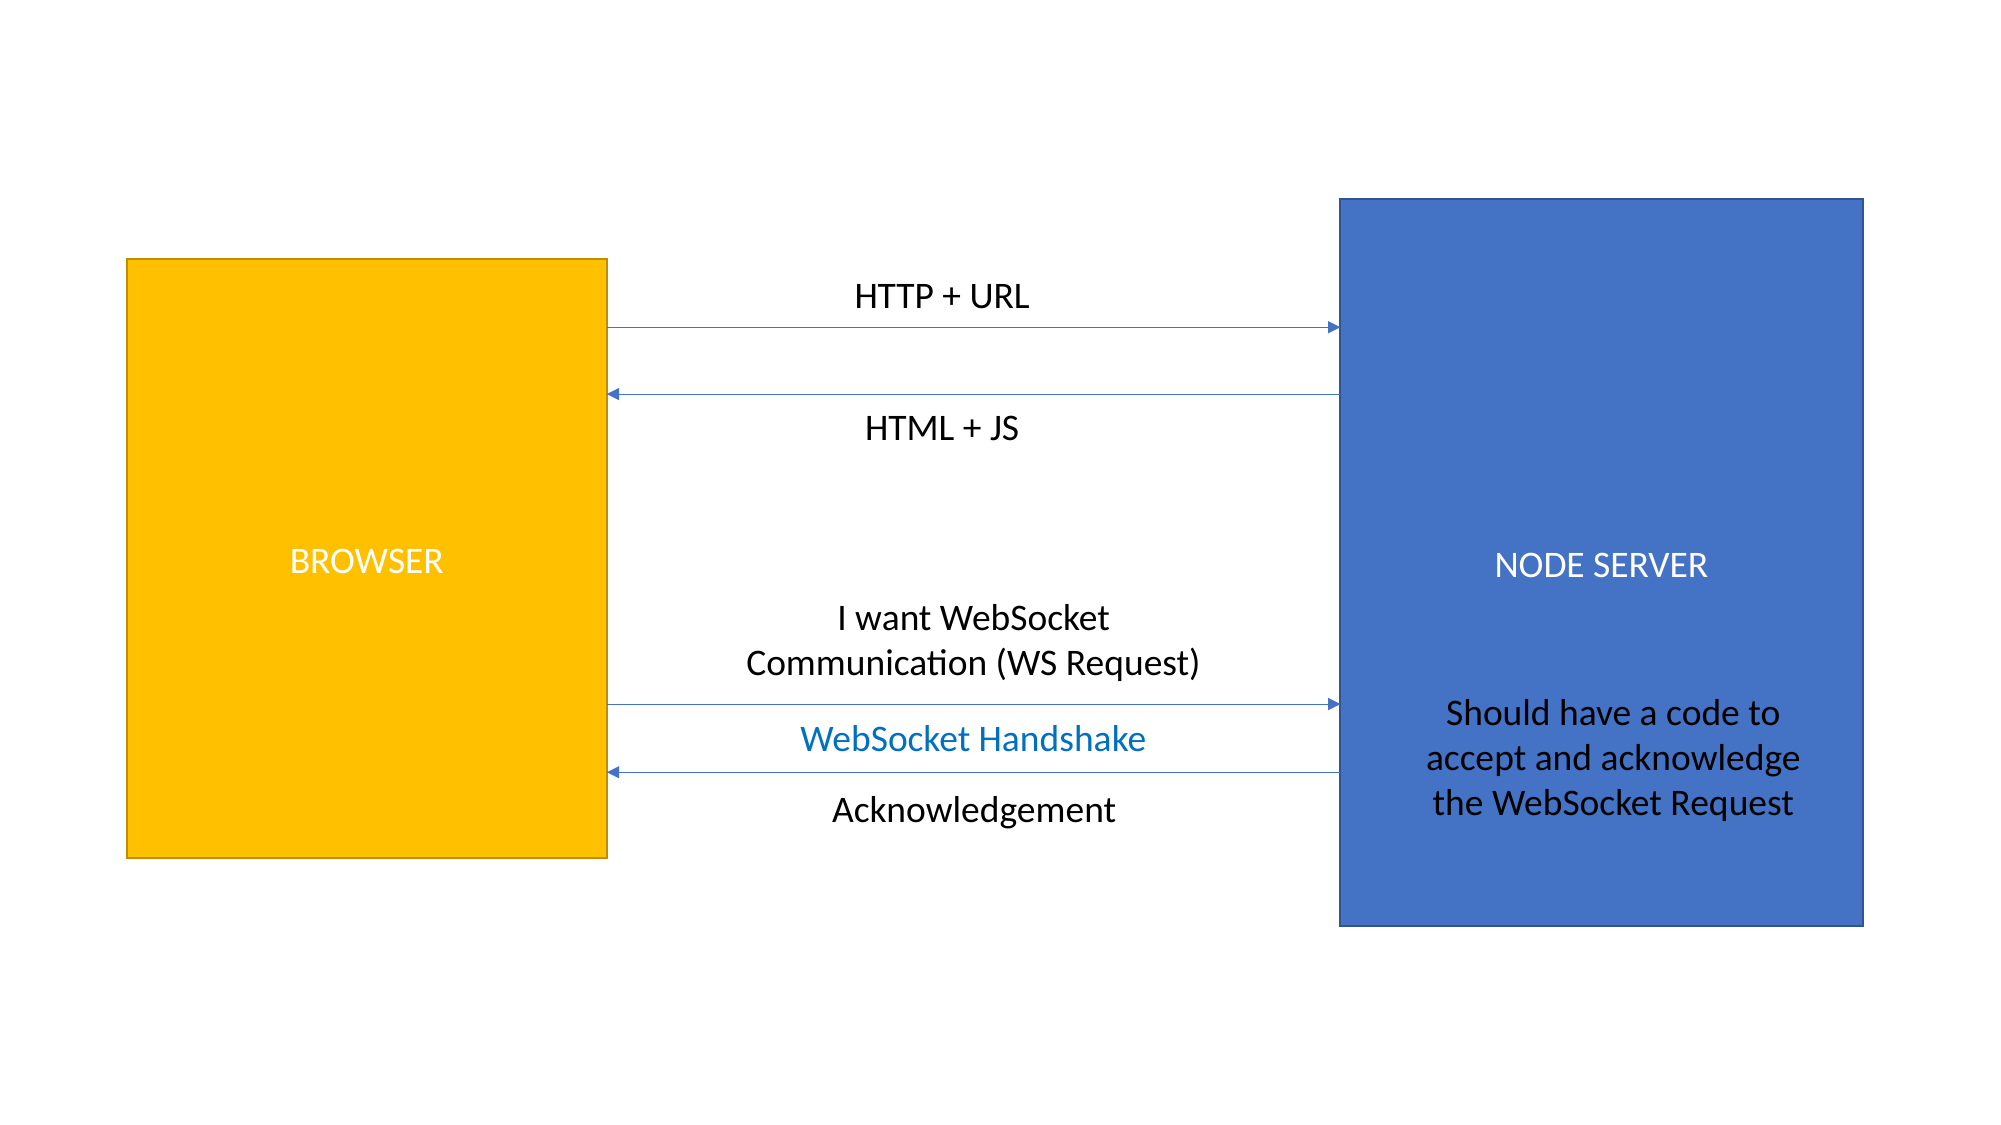

NODE SERVER
BROWSER
HTTP + URL
HTML + JS
I want WebSocket Communication (WS Request)
Should have a code to accept and acknowledge the WebSocket Request
WebSocket Handshake
Acknowledgement